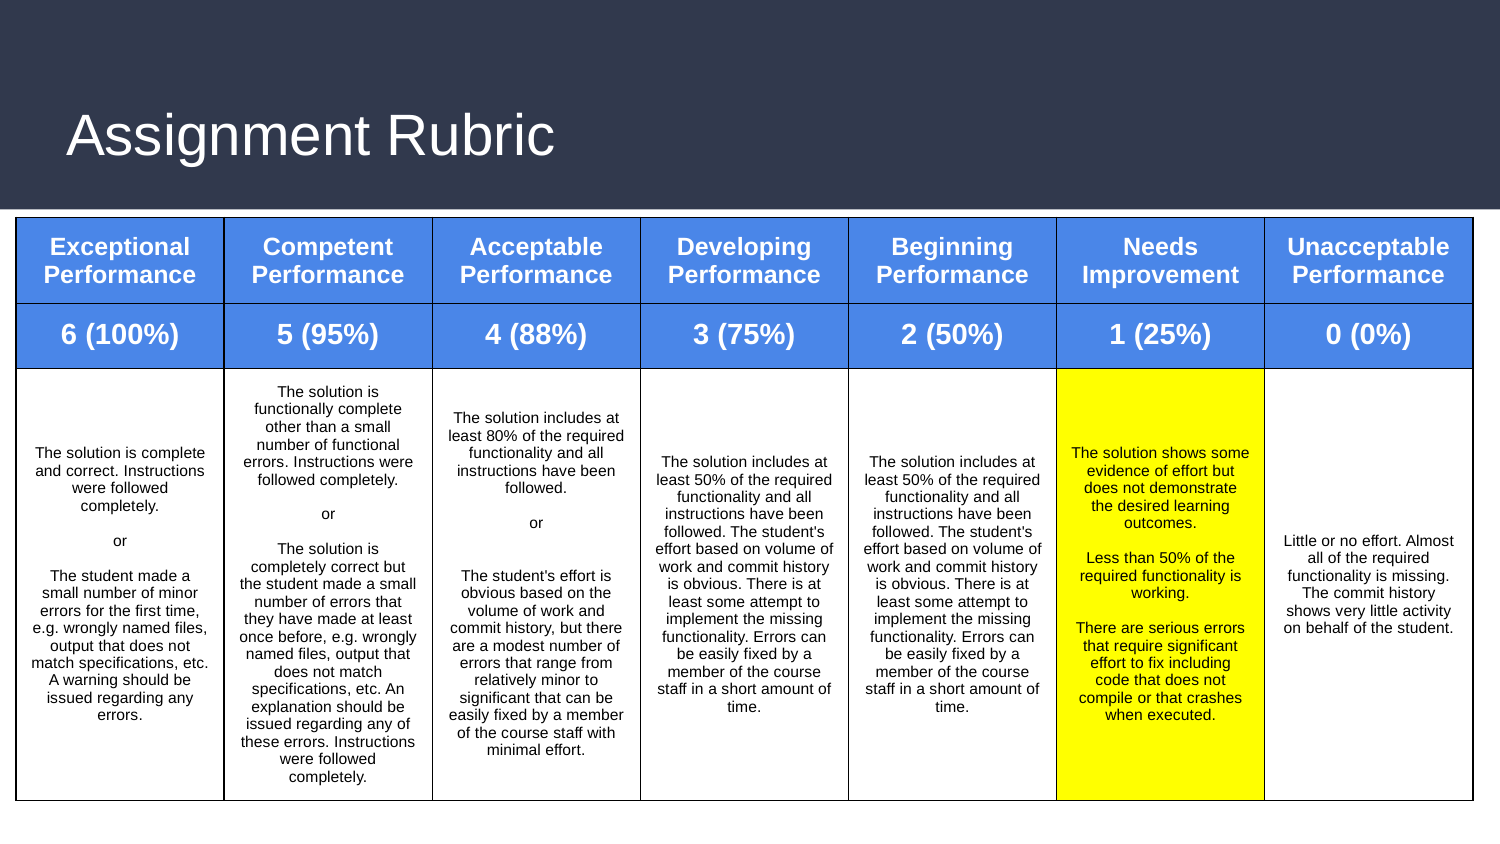

# Assignment Rubric
| Exceptional Performance | Competent Performance | Acceptable Performance | Developing Performance | Beginning Performance | Needs Improvement | Unacceptable Performance |
| --- | --- | --- | --- | --- | --- | --- |
| 6 (100%) | 5 (95%) | 4 (88%) | 3 (75%) | 2 (50%) | 1 (25%) | 0 (0%) |
| The solution is complete and correct. Instructions were followed completely. or The student made a small number of minor errors for the first time, e.g. wrongly named files, output that does not match specifications, etc. A warning should be issued regarding any errors. | The solution is functionally complete other than a small number of functional errors. Instructions were followed completely. or The solution is completely correct but the student made a small number of errors that they have made at least once before, e.g. wrongly named files, output that does not match specifications, etc. An explanation should be issued regarding any of these errors. Instructions were followed completely. | The solution includes at least 80% of the required functionality and all instructions have been followed. or The student's effort is obvious based on the volume of work and commit history, but there are a modest number of errors that range from relatively minor to significant that can be easily fixed by a member of the course staff with minimal effort. | The solution includes at least 50% of the required functionality and all instructions have been followed. The student's effort based on volume of work and commit history is obvious. There is at least some attempt to implement the missing functionality. Errors can be easily fixed by a member of the course staff in a short amount of time. | The solution includes at least 50% of the required functionality and all instructions have been followed. The student's effort based on volume of work and commit history is obvious. There is at least some attempt to implement the missing functionality. Errors can be easily fixed by a member of the course staff in a short amount of time. | The solution shows some evidence of effort but does not demonstrate the desired learning outcomes. Less than 50% of the required functionality is working. There are serious errors that require significant effort to fix including code that does not compile or that crashes when executed. | Little or no effort. Almost all of the required functionality is missing. The commit history shows very little activity on behalf of the student. |